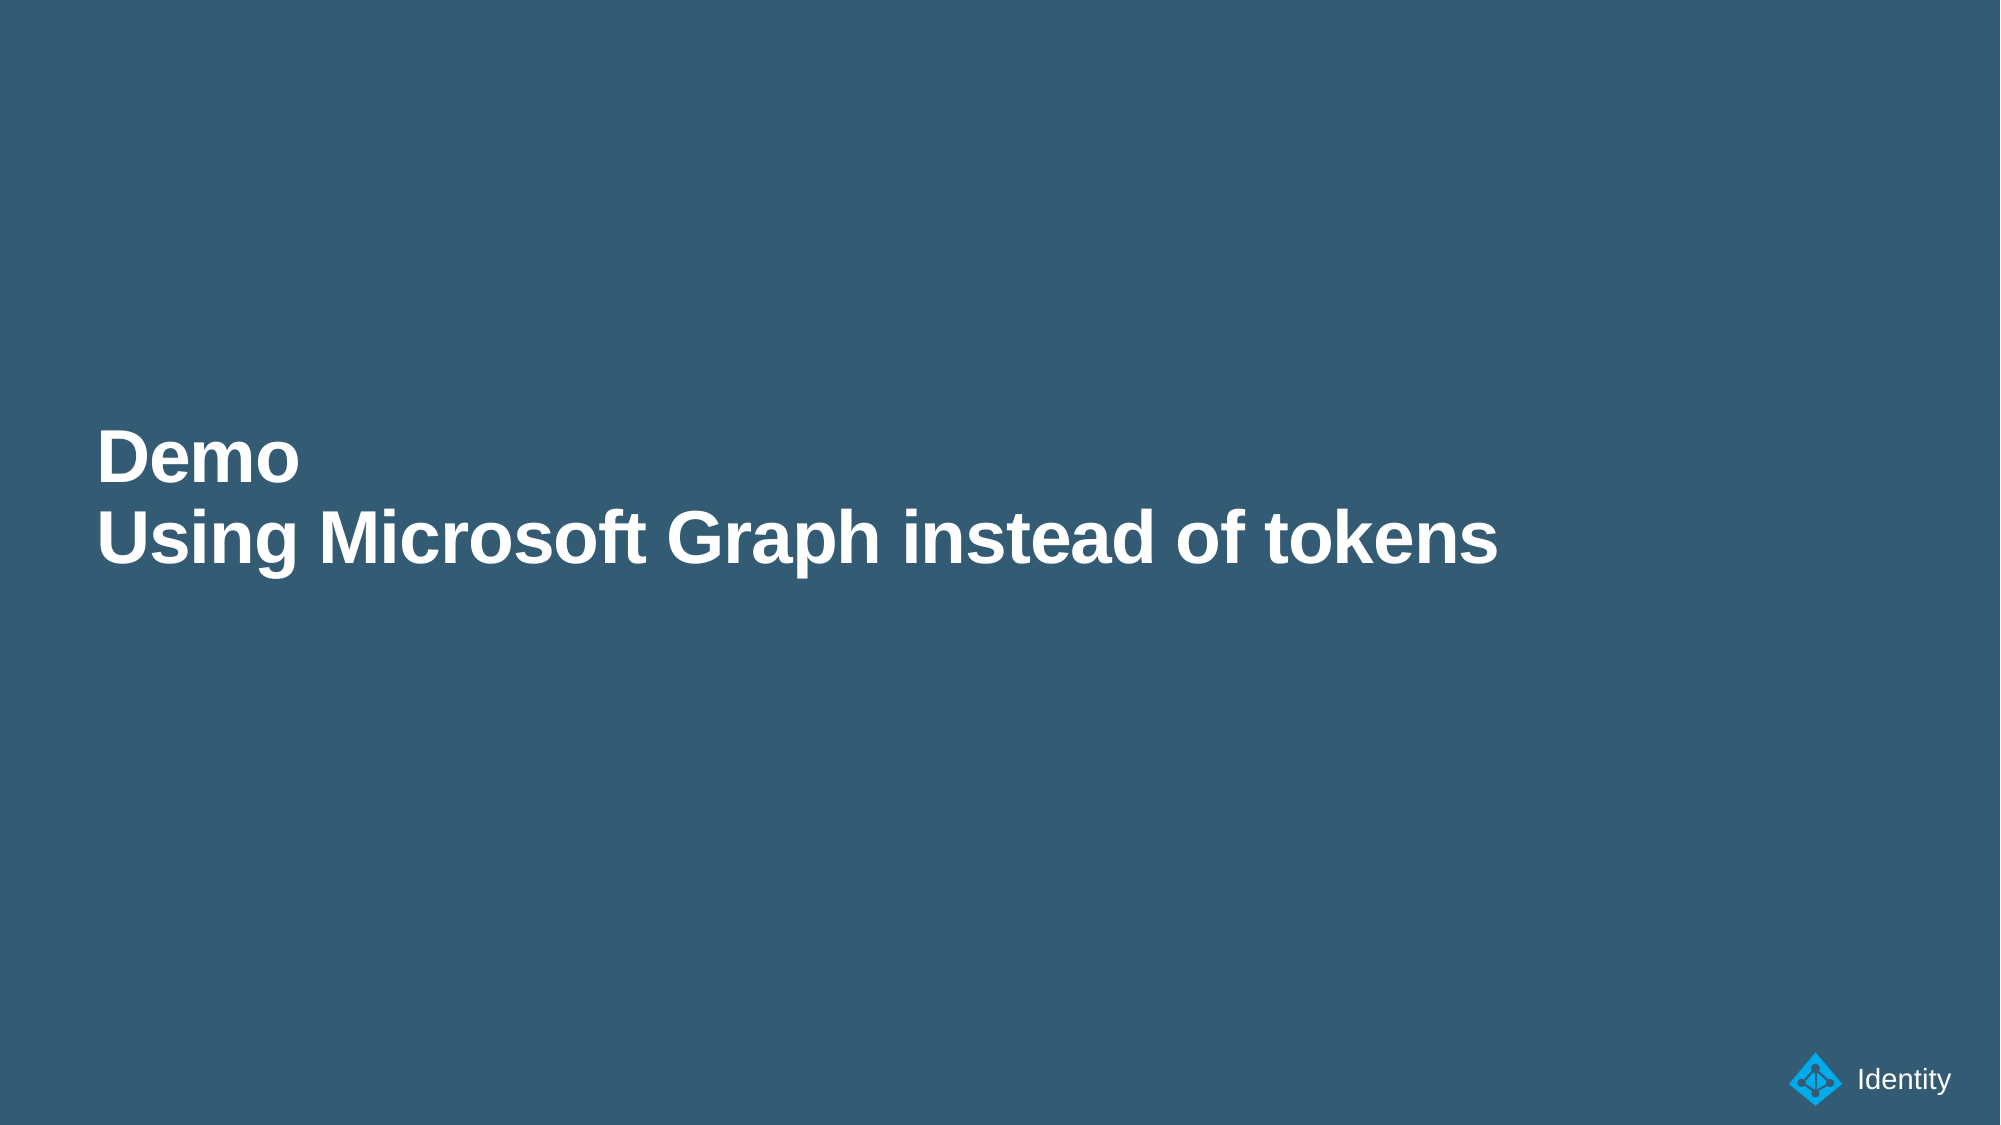

# Demo Using Microsoft Graph instead of tokens